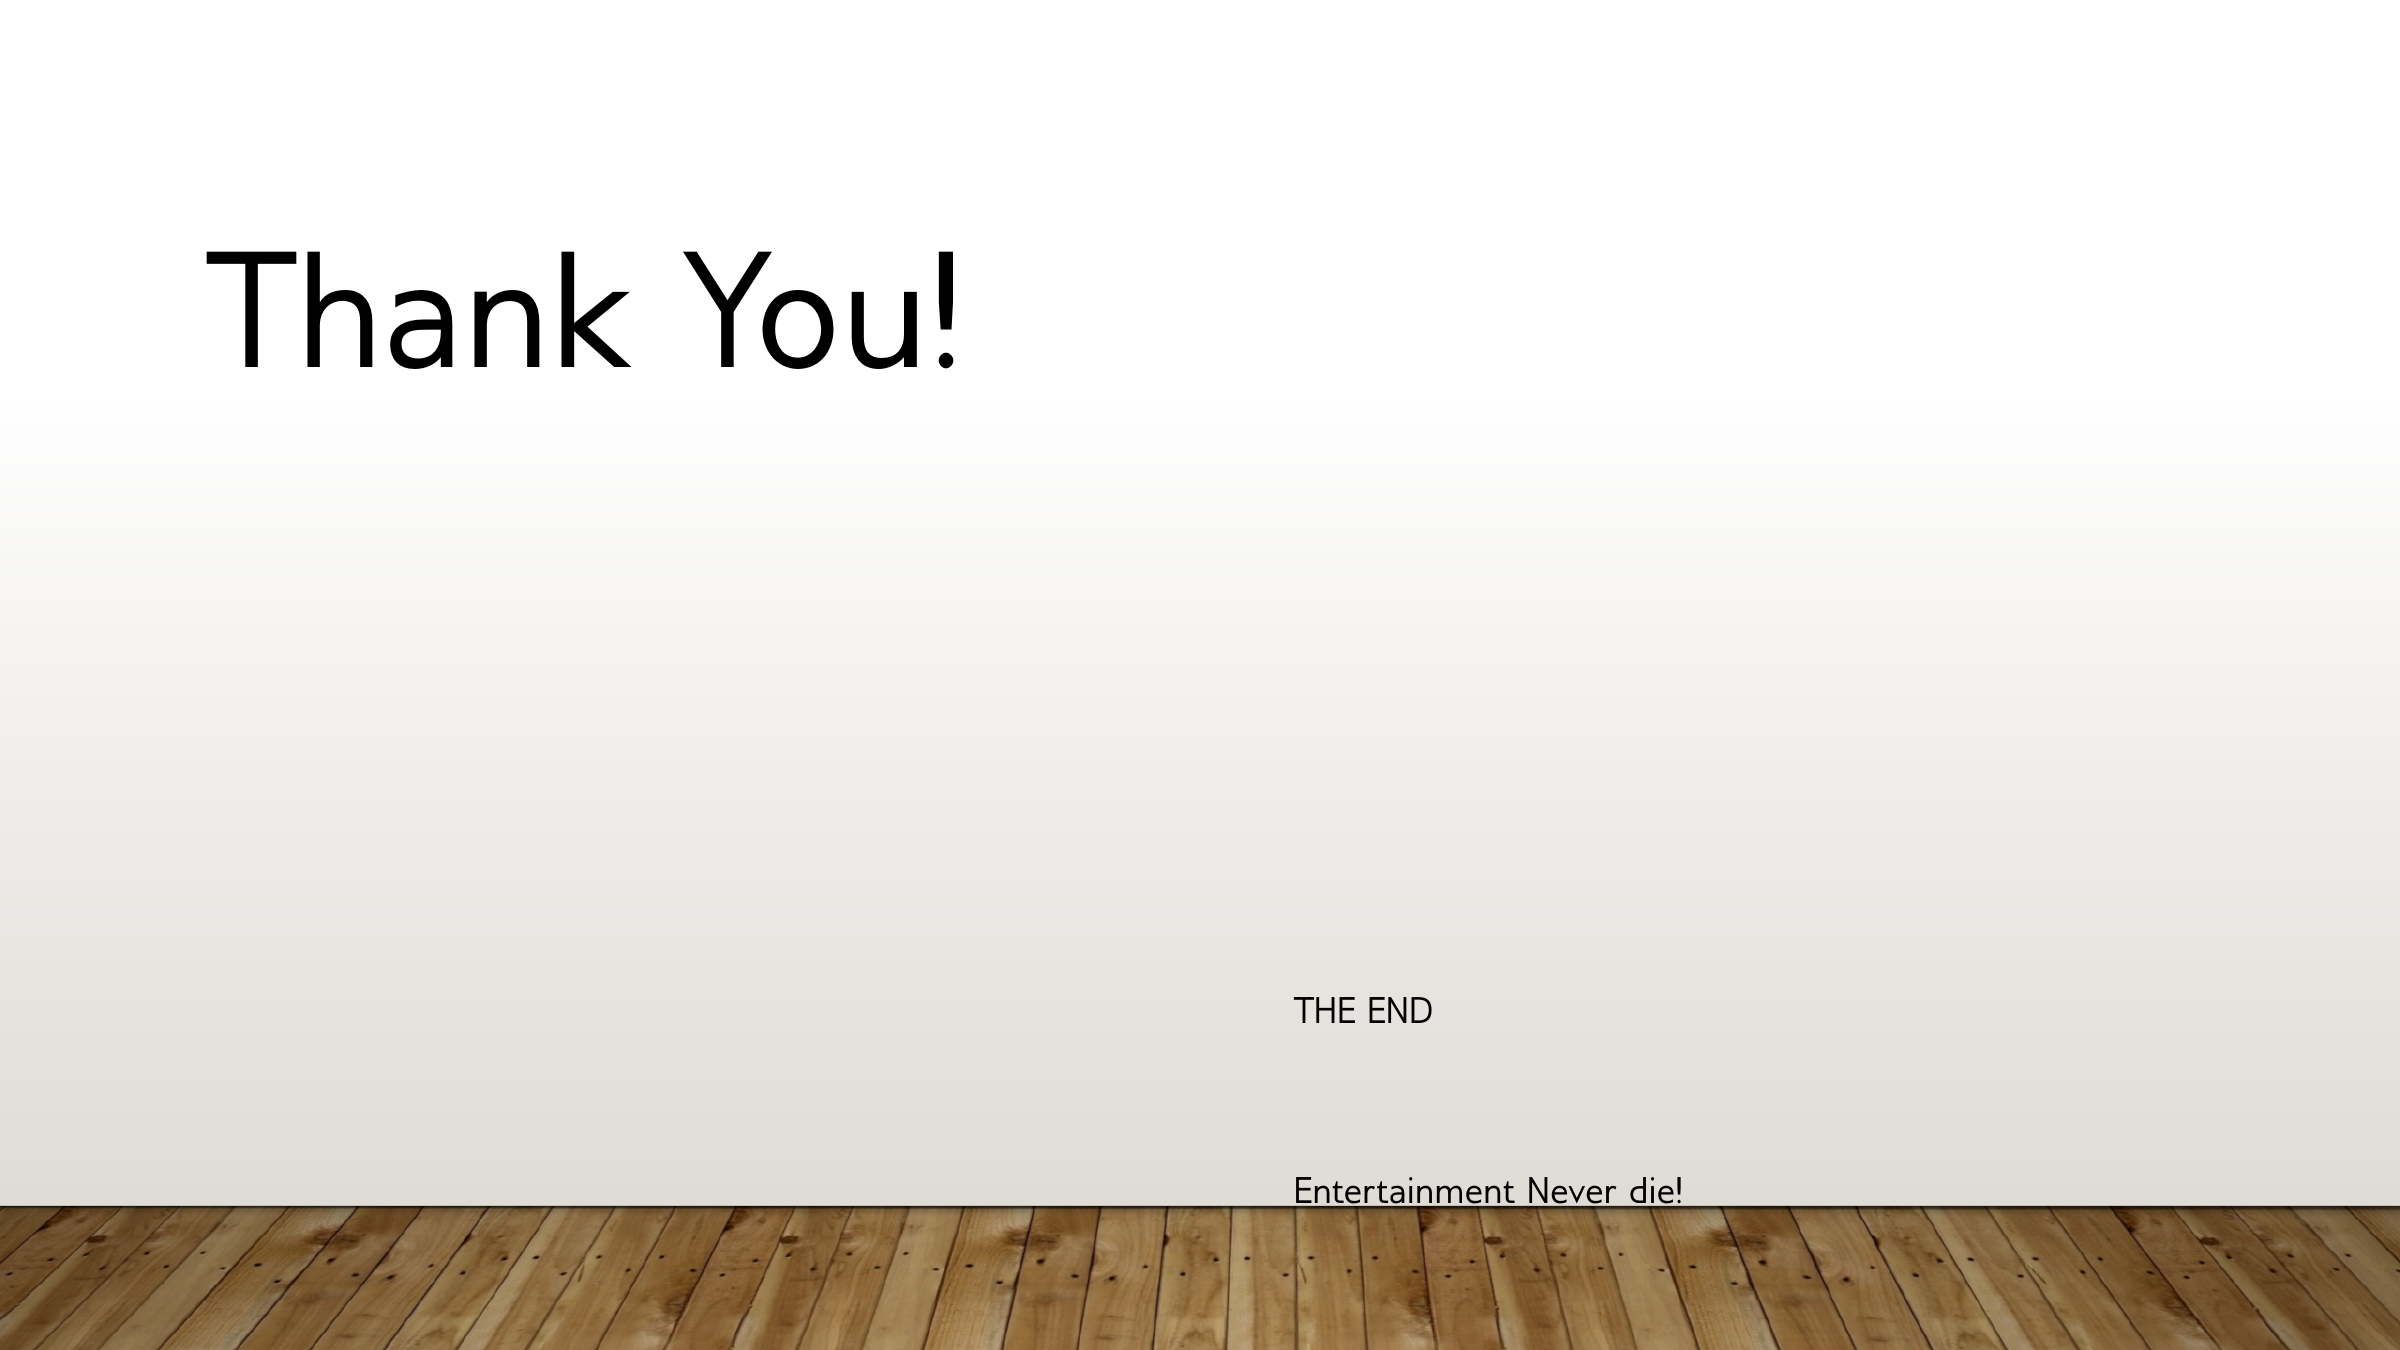

Thank You!
THE END

Entertainment Never die!